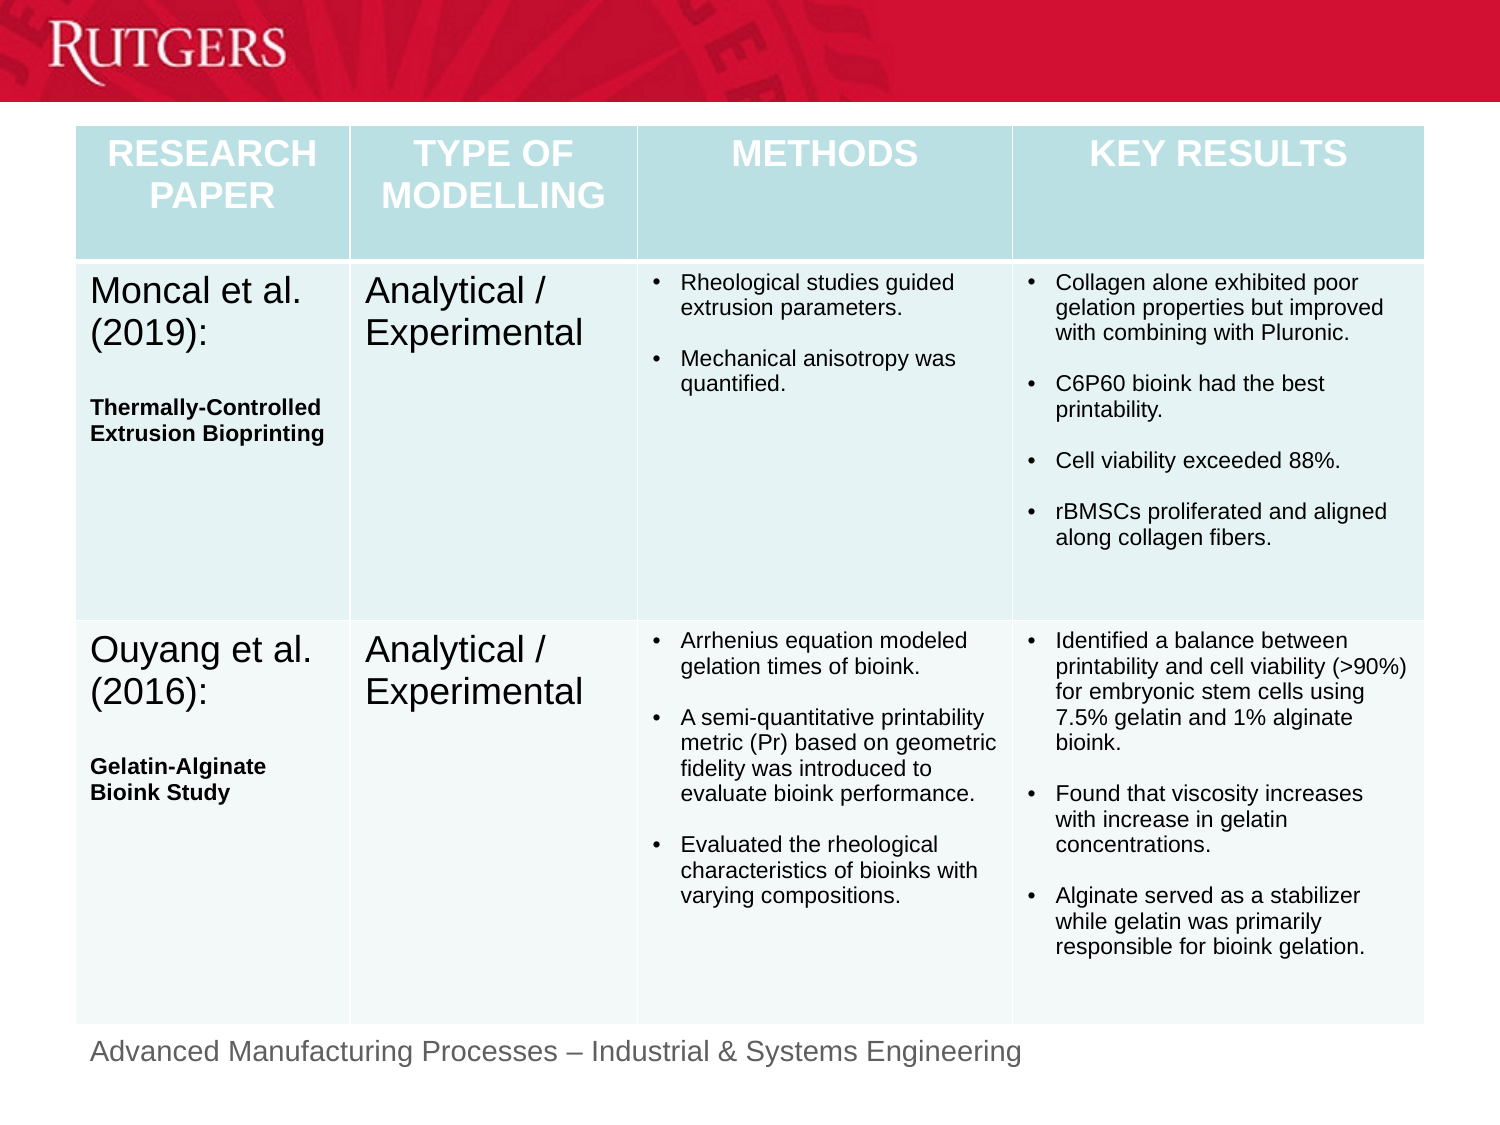

#
| RESEARCH PAPER | TYPE OF MODELLING | METHODS | KEY RESULTS |
| --- | --- | --- | --- |
| Moncal et al. (2019): Thermally-Controlled Extrusion Bioprinting | Analytical / Experimental | Rheological studies guided extrusion parameters. Mechanical anisotropy was quantified. | Collagen alone exhibited poor gelation properties but improved with combining with Pluronic. C6P60 bioink had the best printability. Cell viability exceeded 88%. rBMSCs proliferated and aligned along collagen fibers. |
| Ouyang et al. (2016): Gelatin-Alginate Bioink Study | Analytical / Experimental | Arrhenius equation modeled gelation times of bioink. A semi-quantitative printability metric (Pr) based on geometric fidelity was introduced to evaluate bioink performance. Evaluated the rheological characteristics of bioinks with varying compositions. | Identified a balance between printability and cell viability (>90%) for embryonic stem cells using 7.5% gelatin and 1% alginate bioink. Found that viscosity increases with increase in gelatin concentrations. Alginate served as a stabilizer while gelatin was primarily responsible for bioink gelation. |